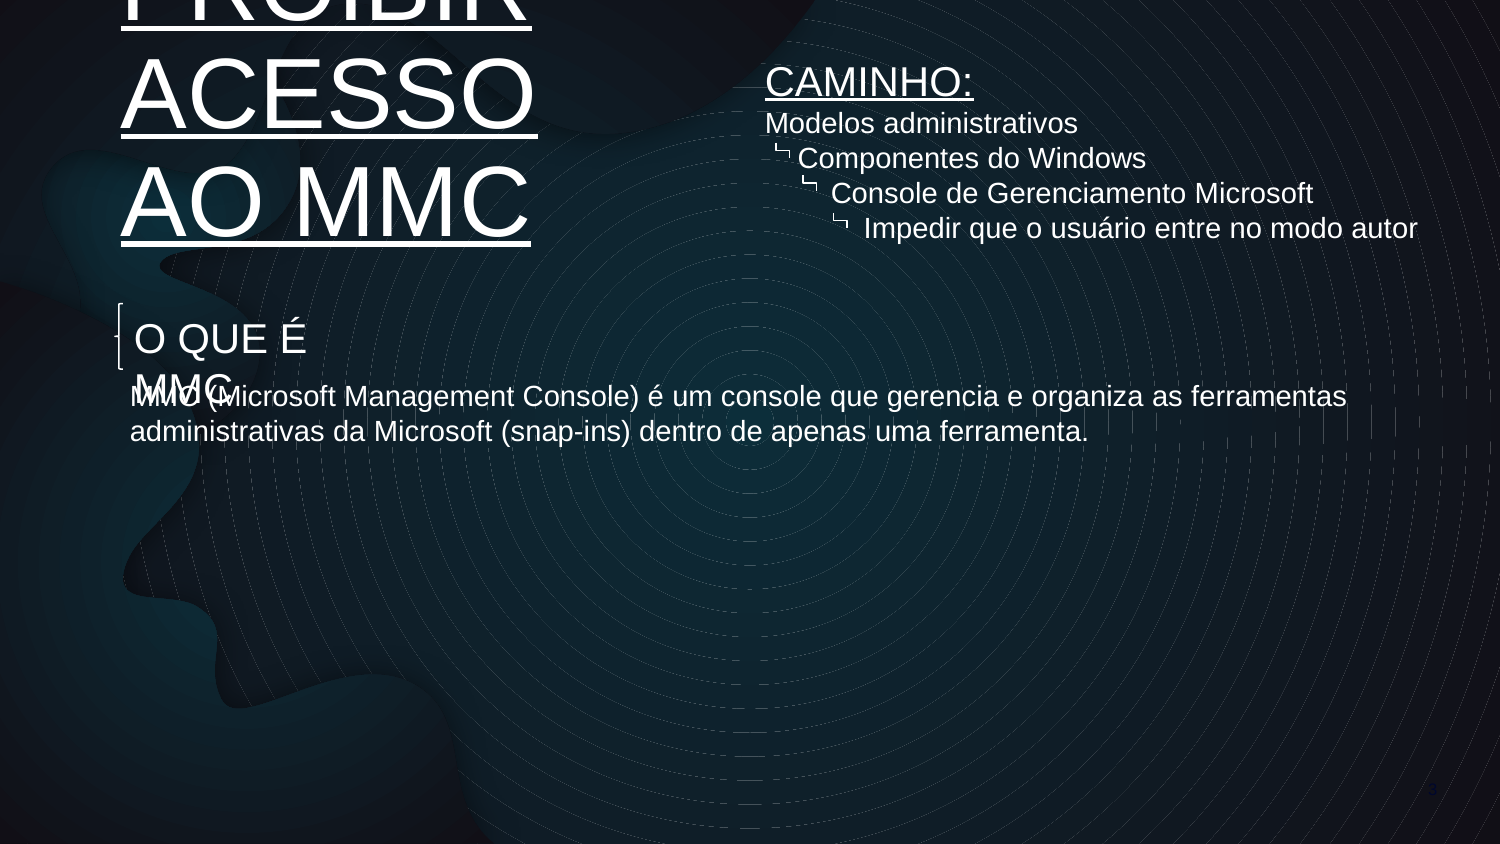

# PROIBIR ACESSO AO MMC
CAMINHO:
Modelos administrativos
    Componentes do Windows
        Console de Gerenciamento Microsoft
            Impedir que o usuário entre no modo autor

O QUE É MMC
MMC (Microsoft Management Console) é um console que gerencia e organiza as ferramentas administrativas da Microsoft (snap-ins) dentro de apenas uma ferramenta.